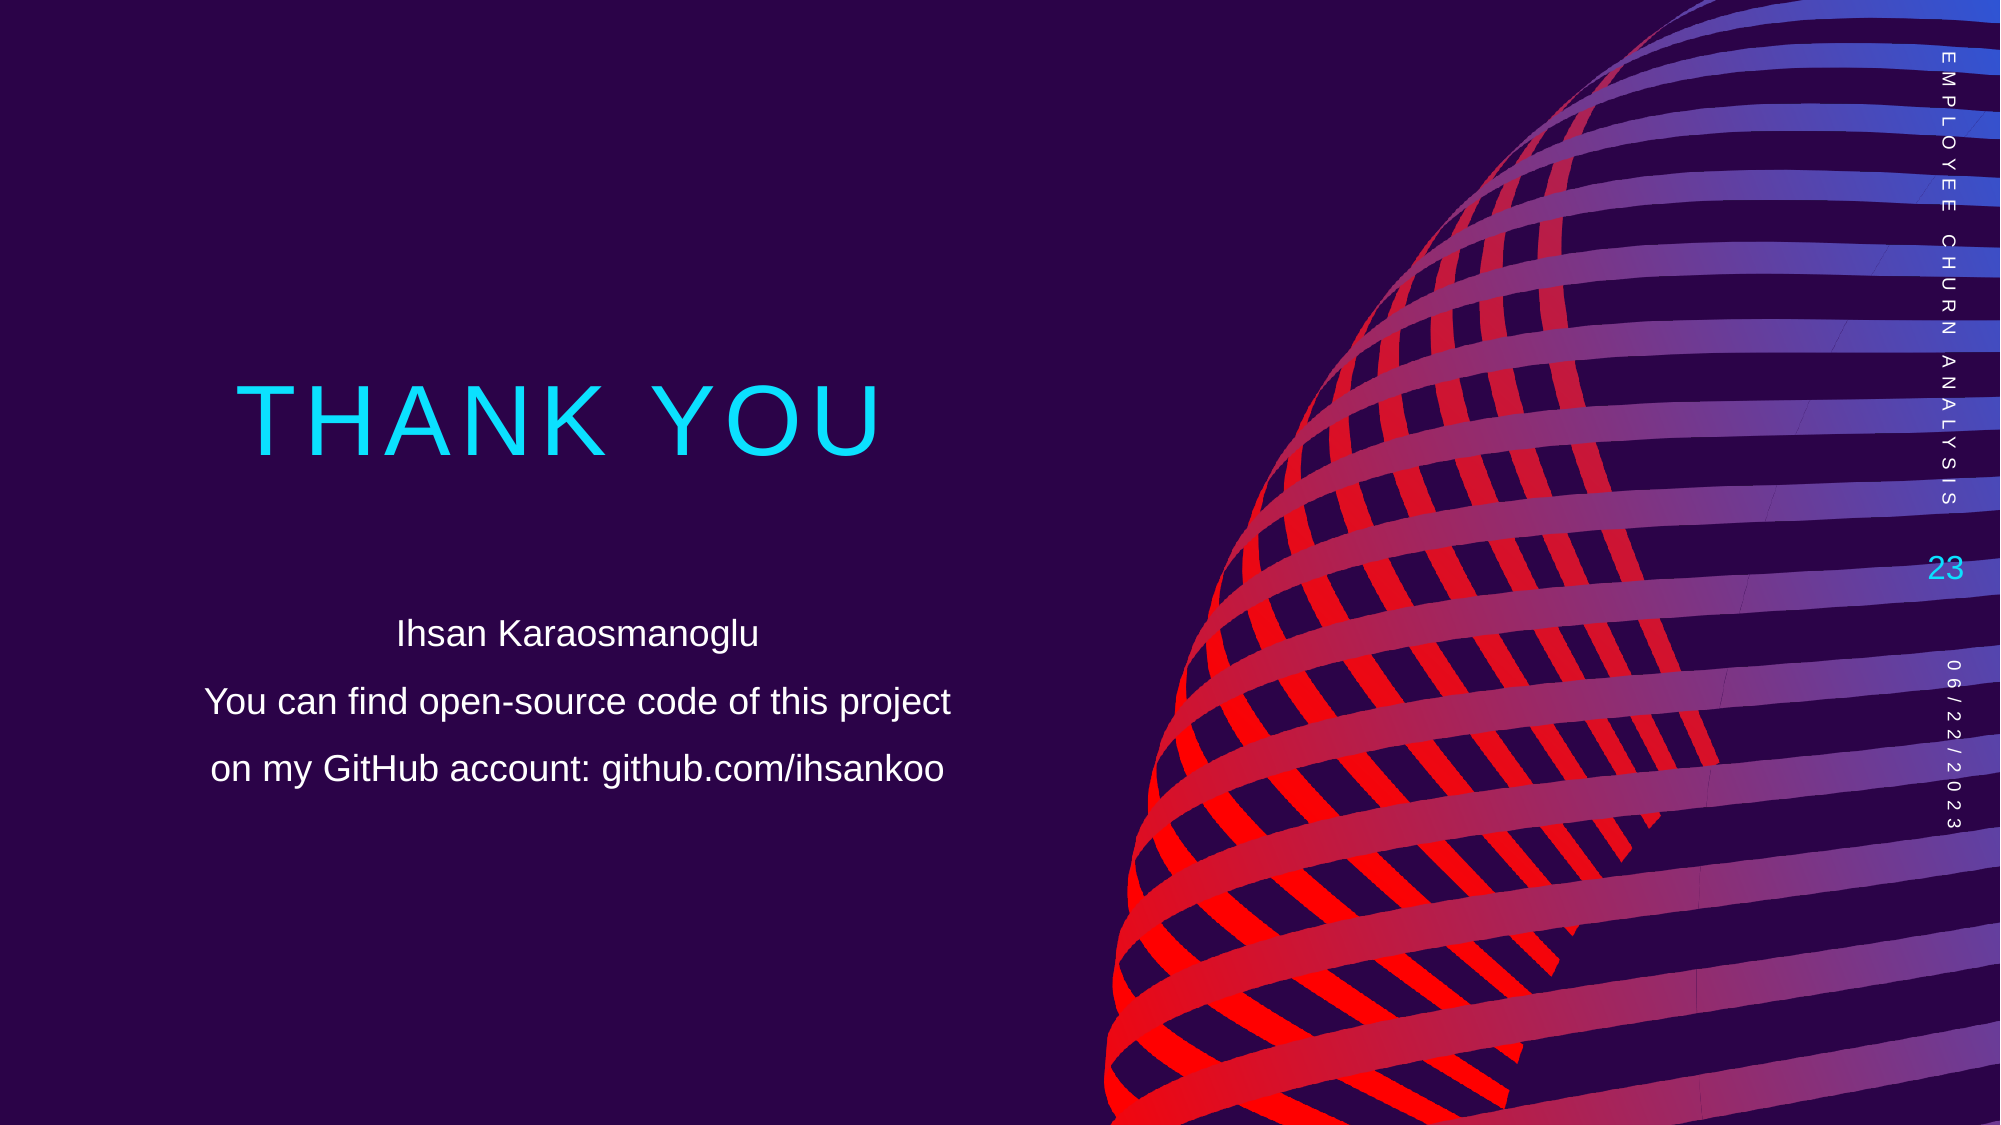

# Thank you
Employee churn analysis
23
Ihsan Karaosmanoglu​​
You can find open-source code of this project on my GitHub account: github.com/ihsankoo
06/22/2023